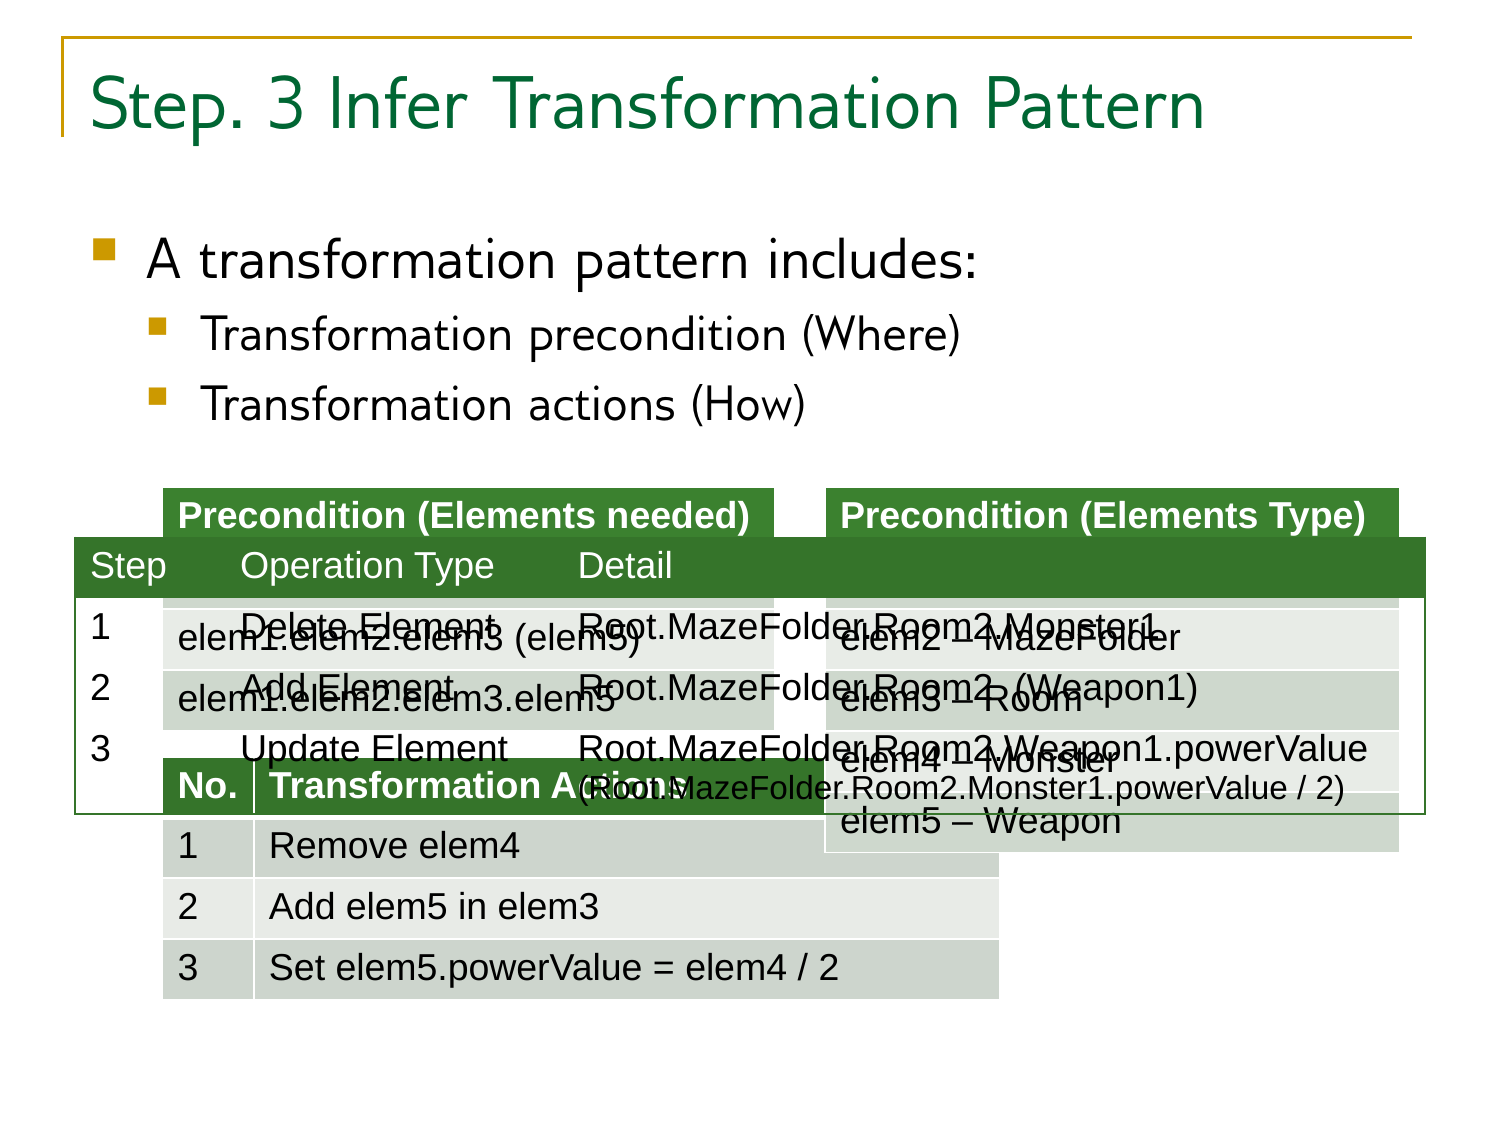

# Step. 3 Infer Transformation Pattern
A transformation pattern includes:
Transformation precondition (Where)
Transformation actions (How)
| Precondition (Elements needed) |
| --- |
| elem1.elem2.elem3.elem4 |
| elem1.elem2.elem3 (elem5) |
| elem1.elem2.elem3.elem5 |
| Precondition (Elements Type) |
| --- |
| elem1 – Root |
| elem2 – MazeFolder |
| elem3 – Room |
| elem4 – Monster |
| elem5 – Weapon |
| Step | Operation Type | Detail |
| --- | --- | --- |
| 1 | Delete Element | Root.MazeFolder.Room2.Monster1 |
| 2 | Add Element | Root.MazeFolder.Room2 (Weapon1) |
| 3 | Update Element | Root.MazeFolder.Room2.Weapon1.powerValue (Root.MazeFolder.Room2.Monster1.powerValue / 2) |
| No. | Transformation Actions |
| --- | --- |
| 1 | Remove elem4 |
| 2 | Add elem5 in elem3 |
| 3 | Set elem5.powerValue = elem4 / 2 |